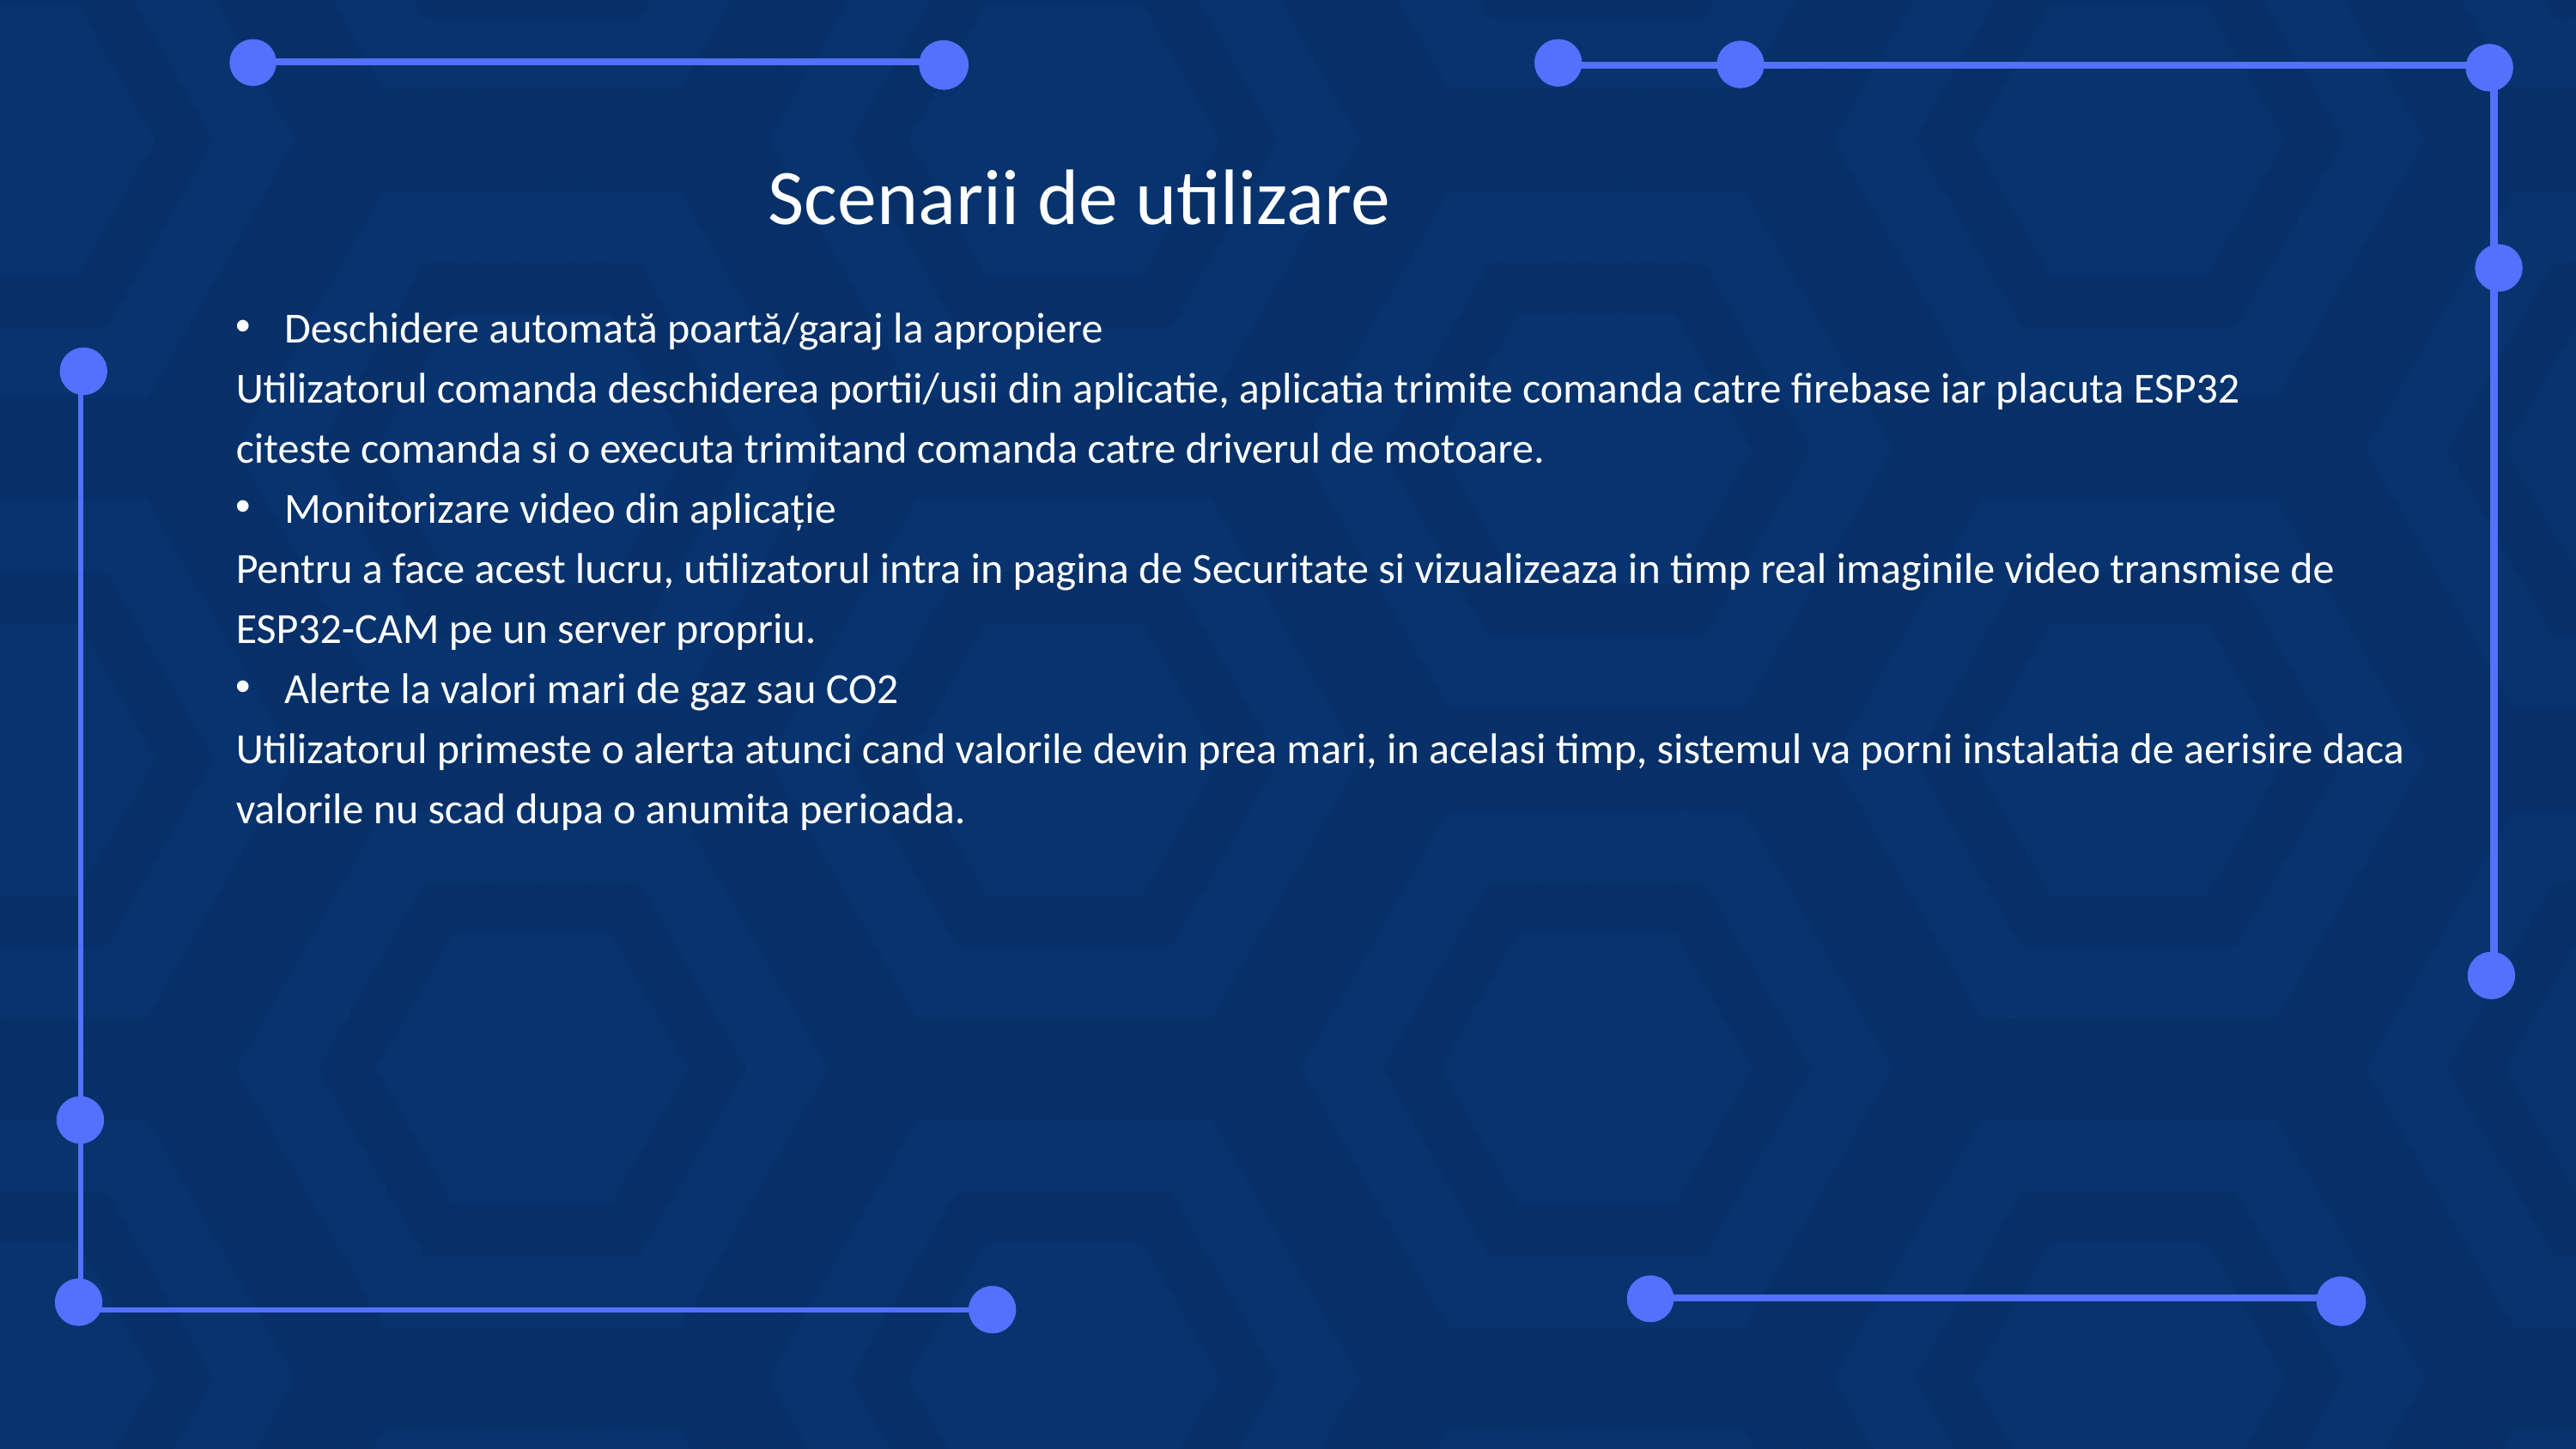

Scenarii de utilizare
Deschidere automată poartă/garaj la apropiere
Utilizatorul comanda deschiderea portii/usii din aplicatie, aplicatia trimite comanda catre firebase iar placuta ESP32
citeste comanda si o executa trimitand comanda catre driverul de motoare.
Monitorizare video din aplicație
Pentru a face acest lucru, utilizatorul intra in pagina de Securitate si vizualizeaza in timp real imaginile video transmise de
ESP32-CAM pe un server propriu.
Alerte la valori mari de gaz sau CO2
Utilizatorul primeste o alerta atunci cand valorile devin prea mari, in acelasi timp, sistemul va porni instalatia de aerisire daca
valorile nu scad dupa o anumita perioada.